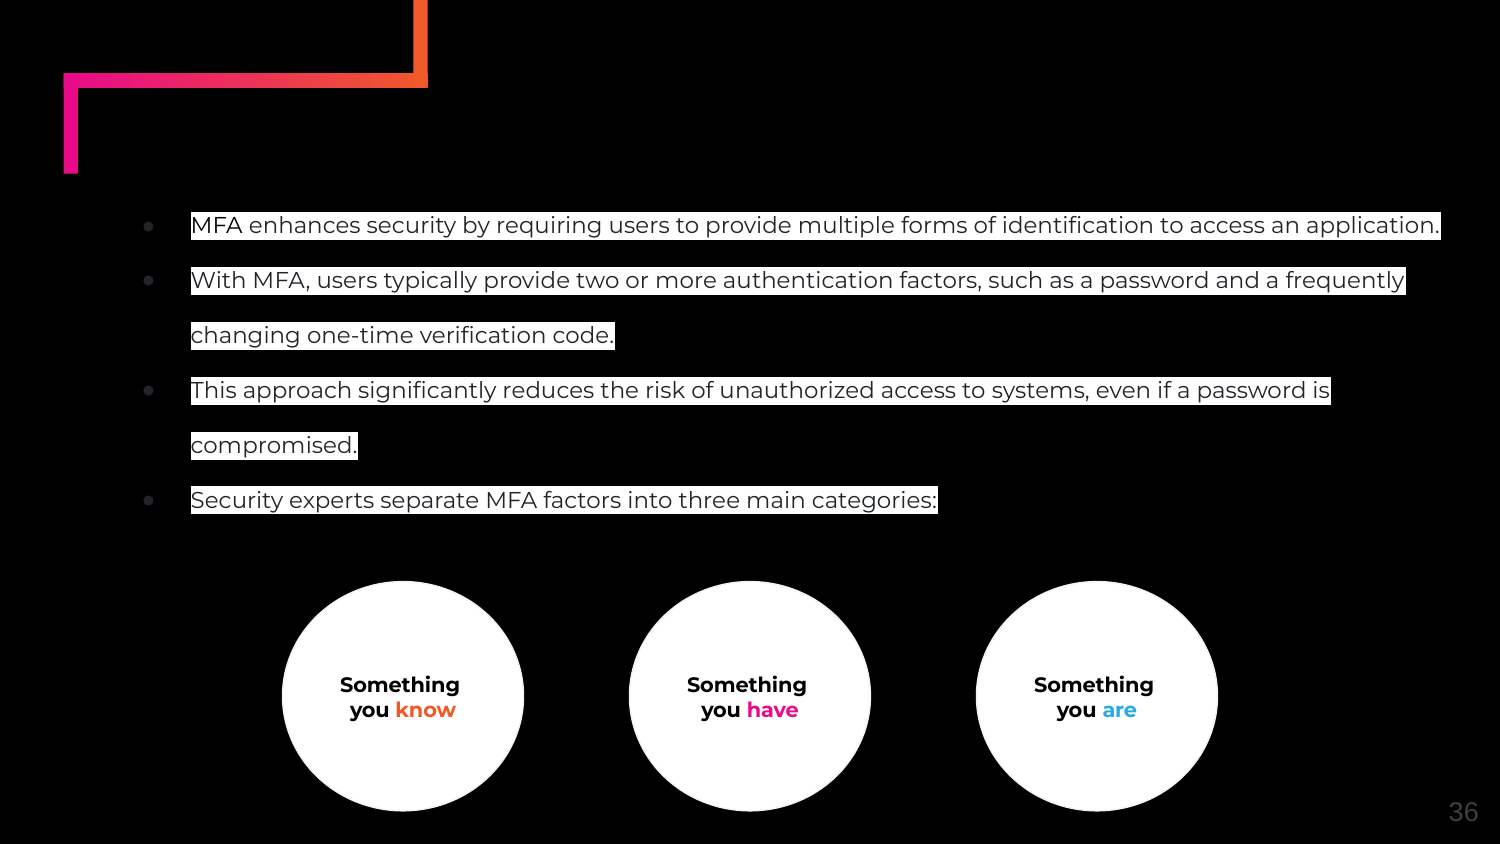

# Multi-Factor Authentication (MFA)
MFA enhances security by requiring users to provide multiple forms of identification to access an application.
With MFA, users typically provide two or more authentication factors, such as a password and a frequently changing one-time verification code.
This approach significantly reduces the risk of unauthorized access to systems, even if a password is compromised.
Security experts separate MFA factors into three main categories:
Something  you know
Something  you have
Something  you are
36